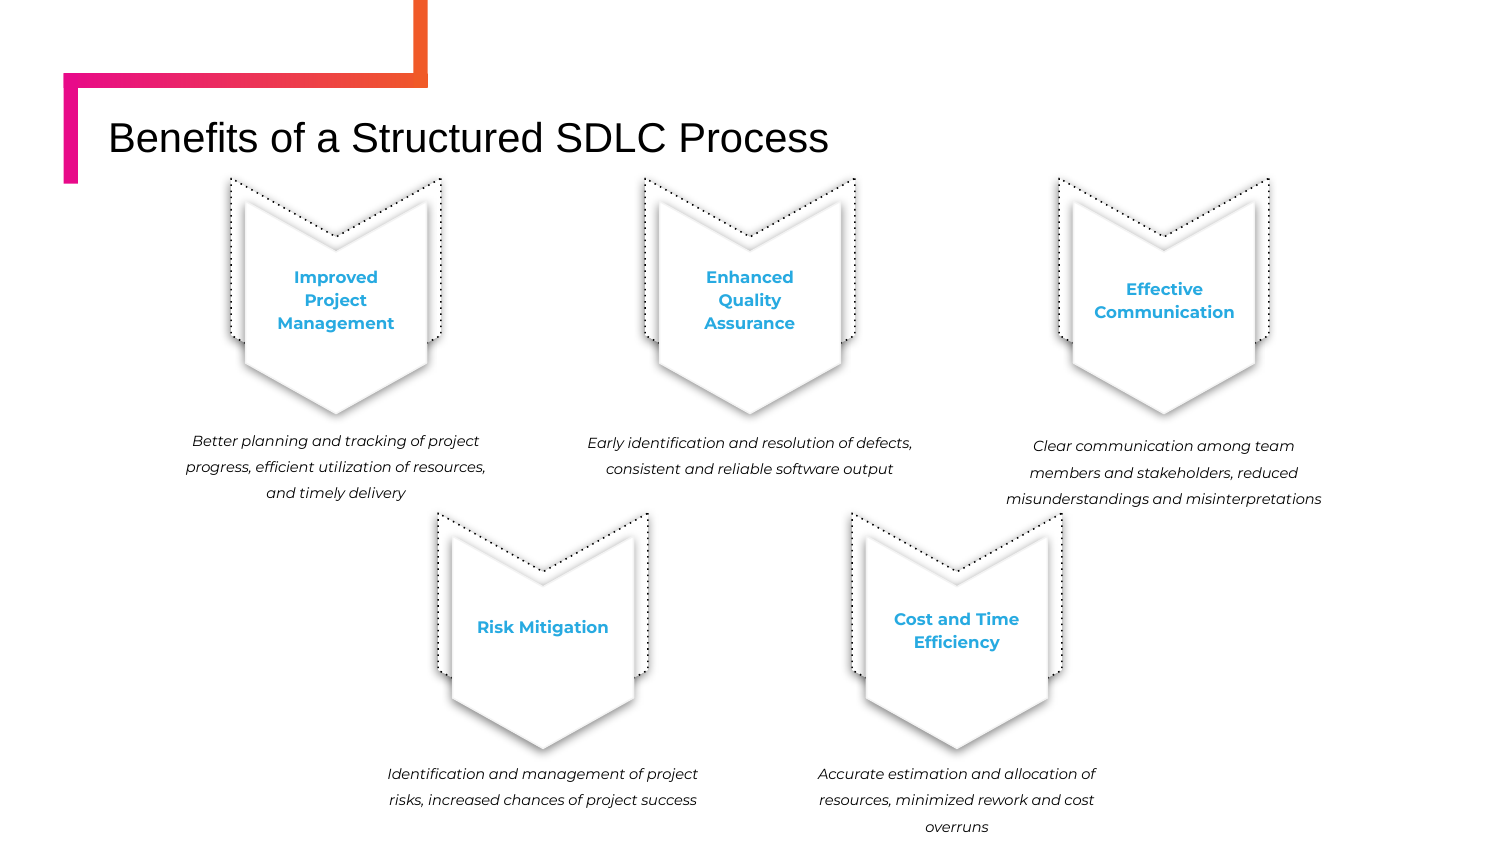

# Benefits of a Structured SDLC Process

Improved Project Management
Enhanced Quality Assurance
Effective Communication
Better planning and tracking of project progress, efficient utilization of resources, and timely delivery
Early identification and resolution of defects, consistent and reliable software output
Clear communication among team members and stakeholders, reduced misunderstandings and misinterpretations

Cost and Time Efficiency
Risk Mitigation
Identification and management of project risks, increased chances of project success
Accurate estimation and allocation of resources, minimized rework and cost overruns